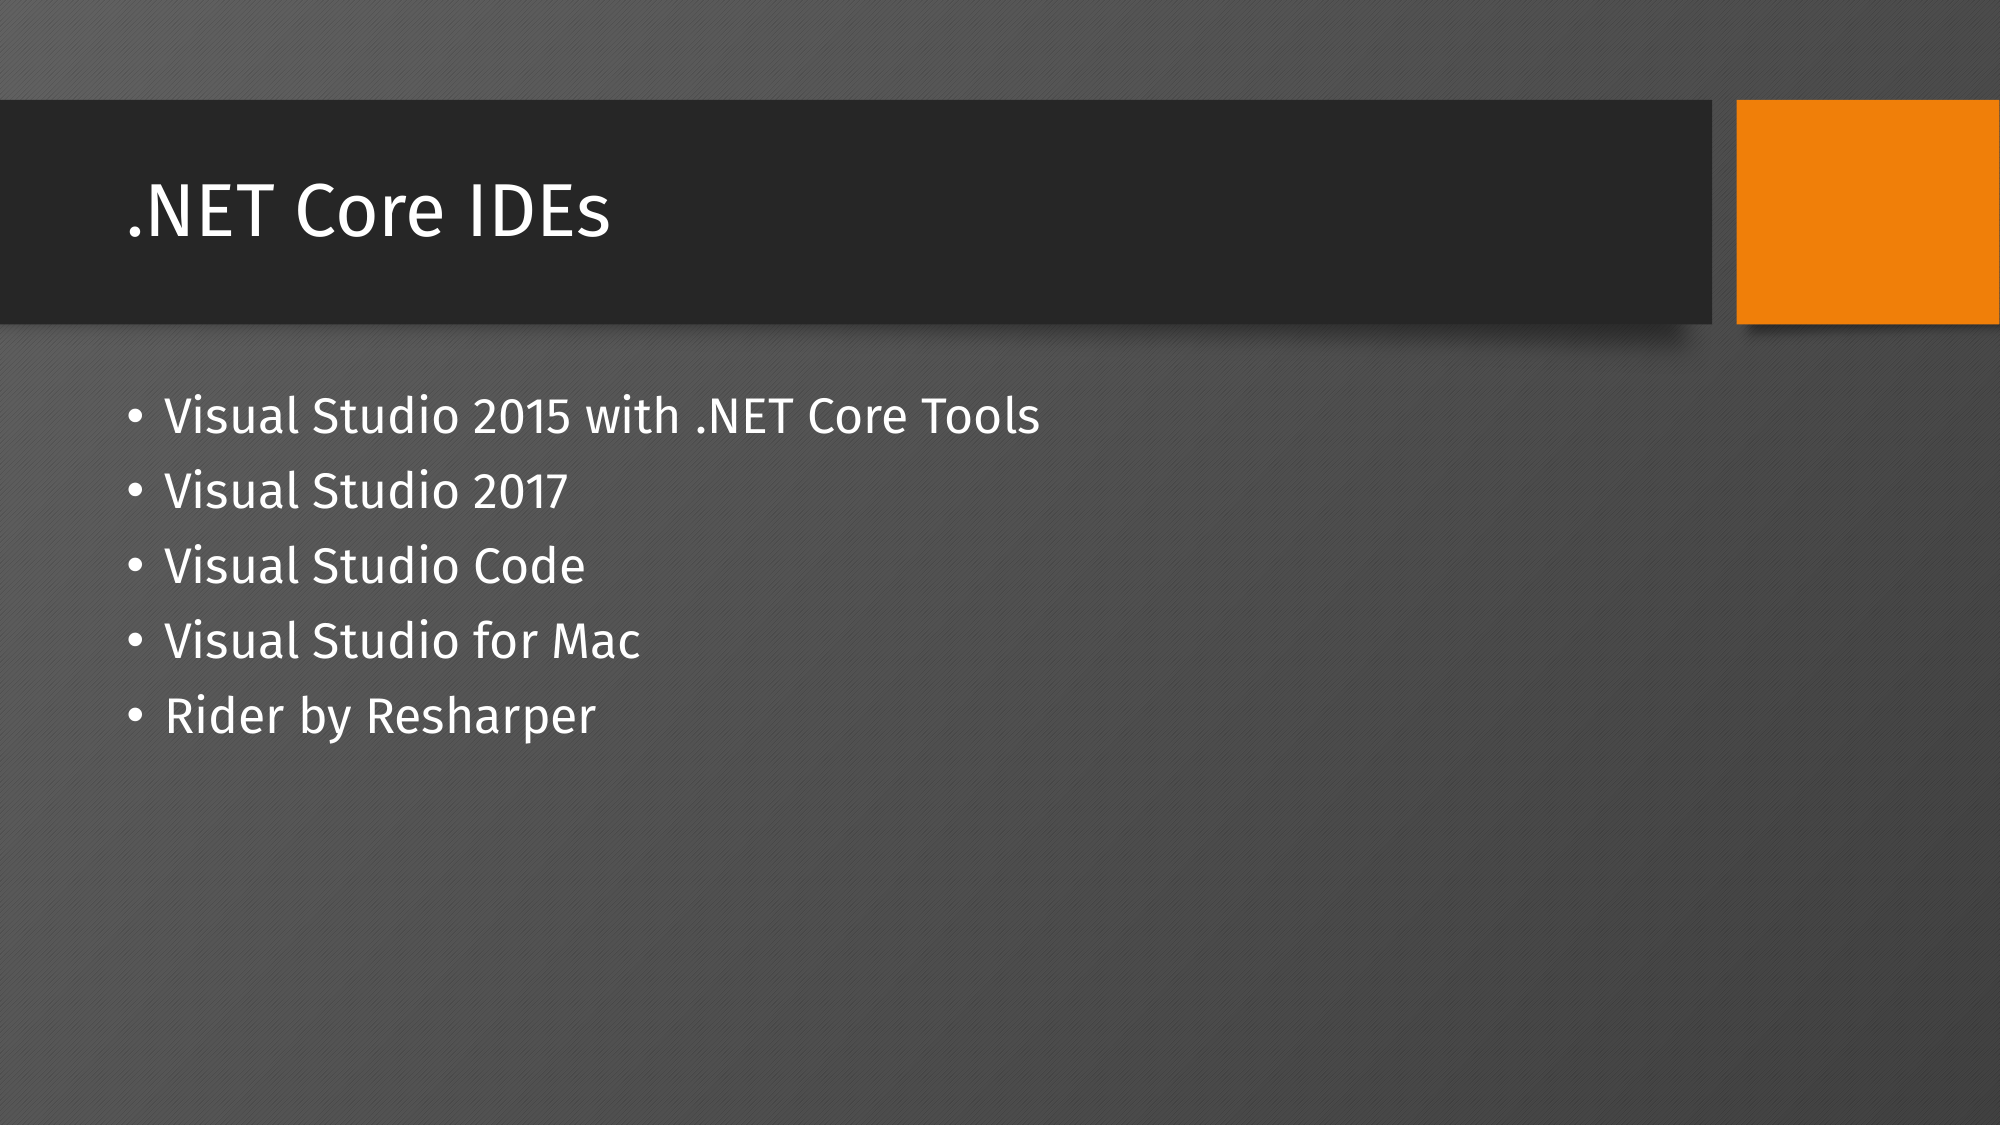

# .NET Core IDEs
Visual Studio 2015 with .NET Core Tools
Visual Studio 2017
Visual Studio Code
Visual Studio for Mac
Rider by Resharper